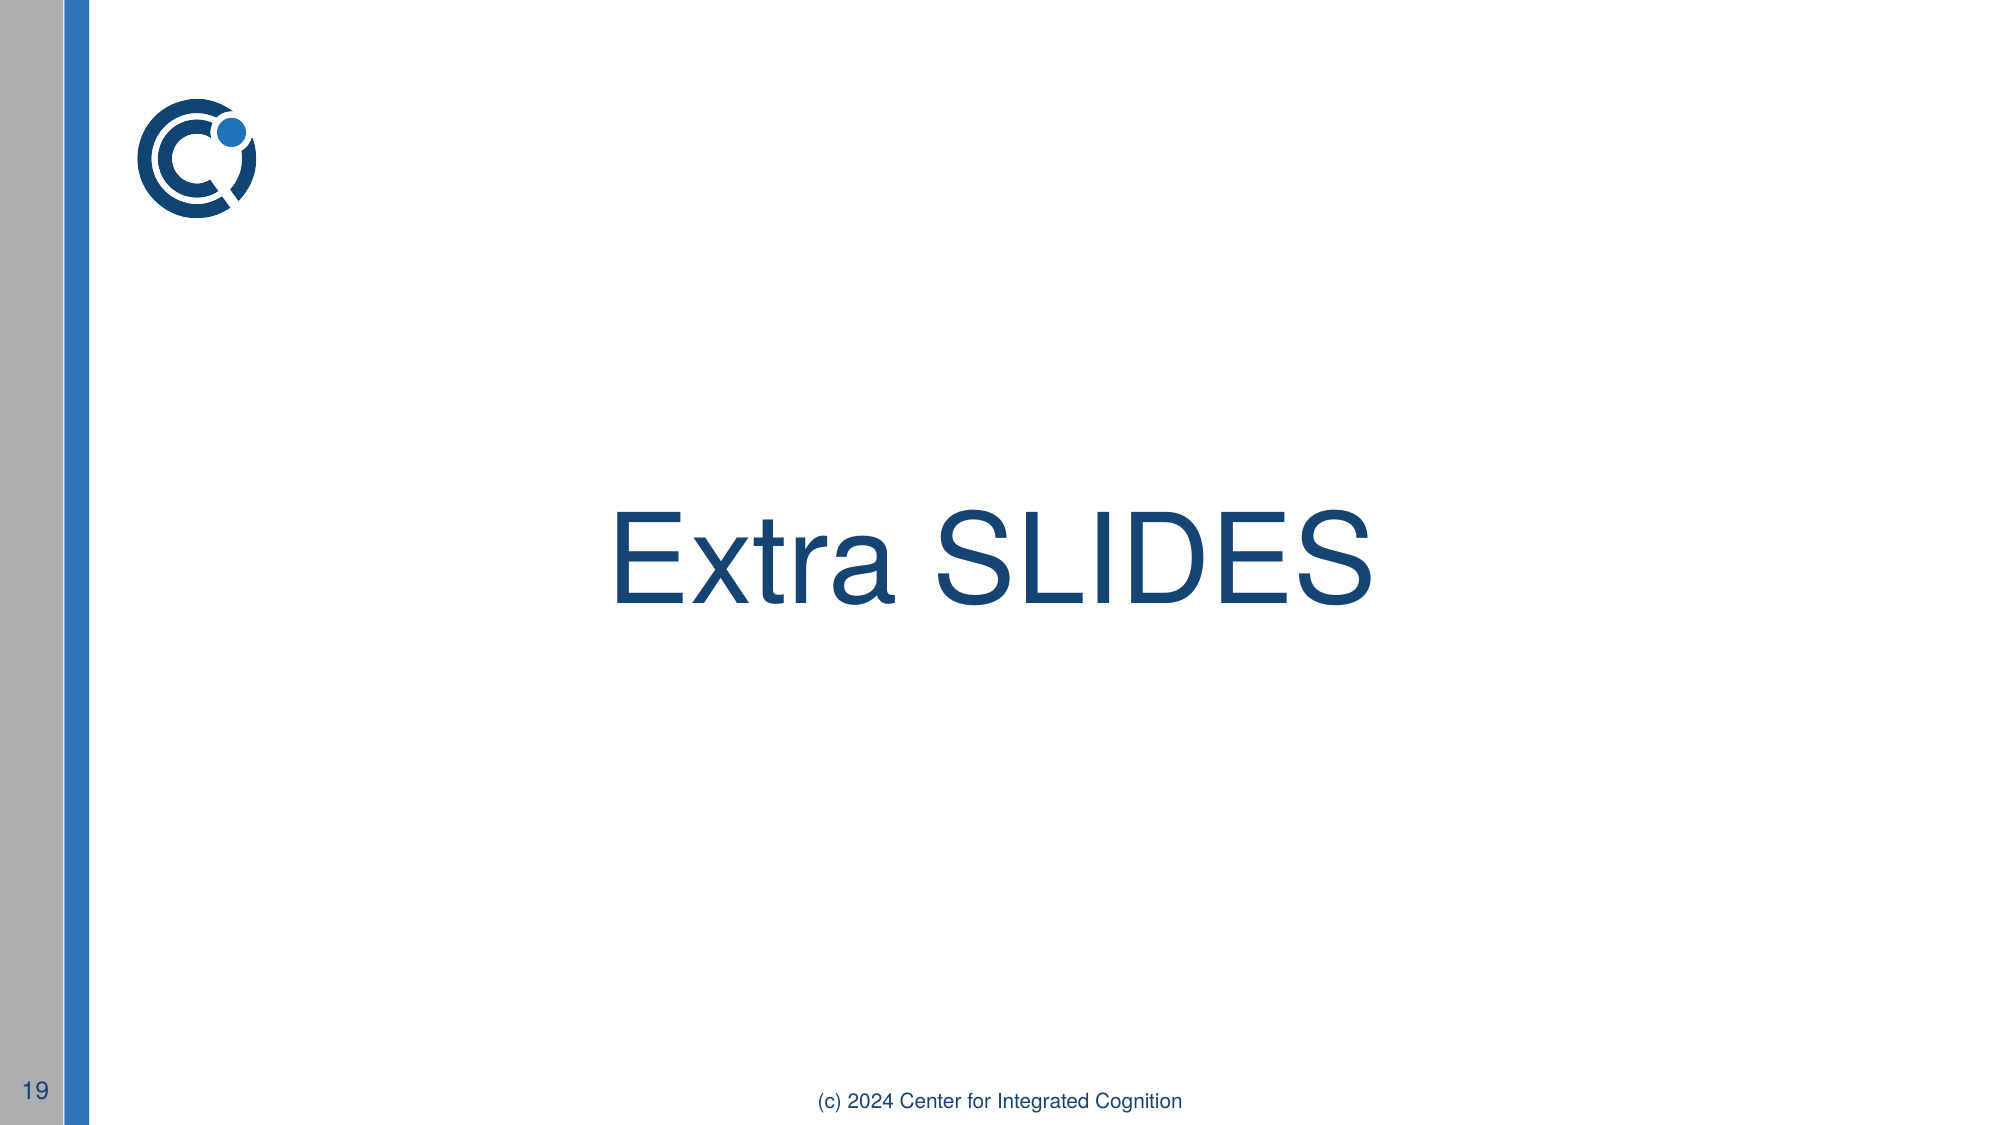

# Extra SLIDES
19
(c) 2024 Center for Integrated Cognition